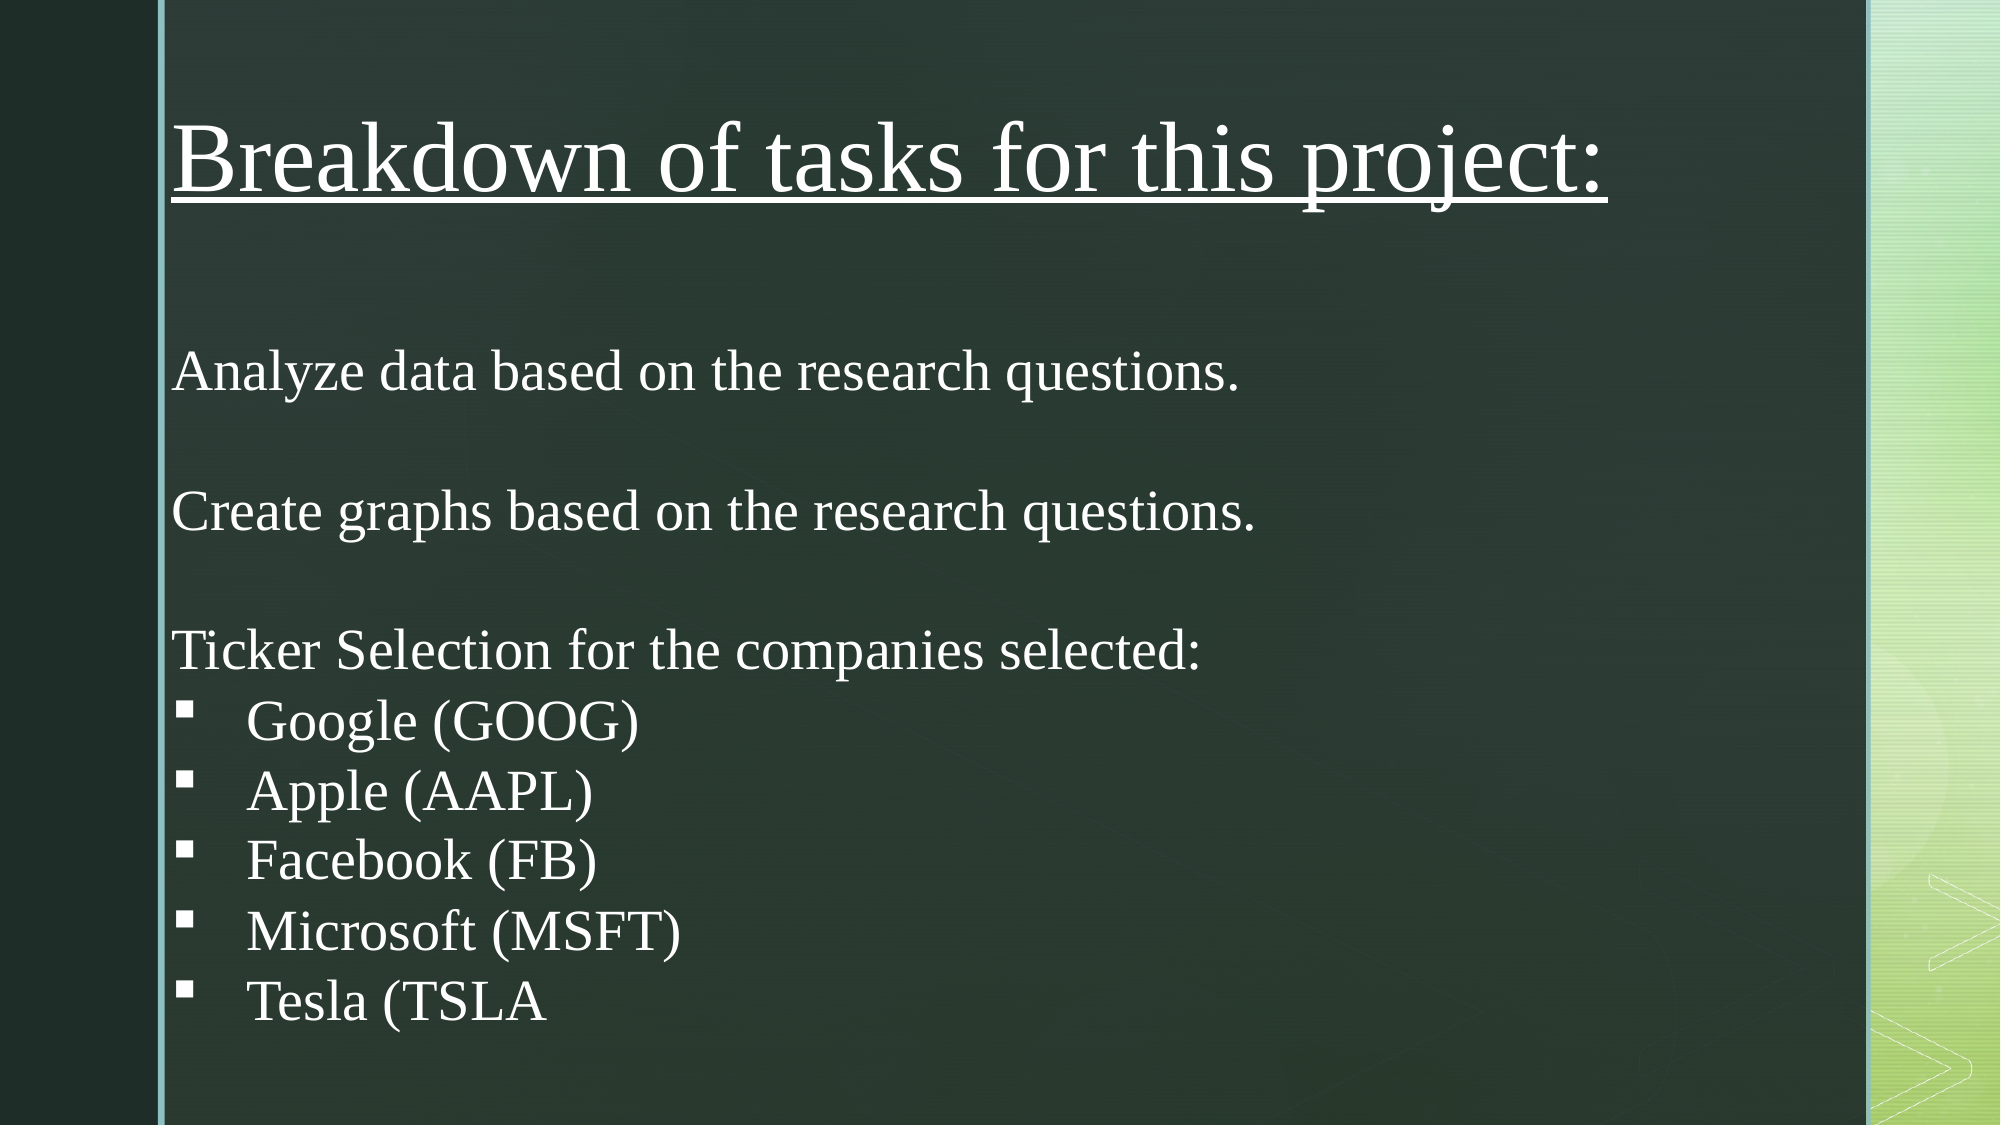

Breakdown of tasks for this project:

Analyze data based on the research questions.

Create graphs based on the research questions.

Ticker Selection for the companies selected:
Google (GOOG)
Apple (AAPL)
Facebook (FB)
Microsoft (MSFT)
Tesla (TSLA